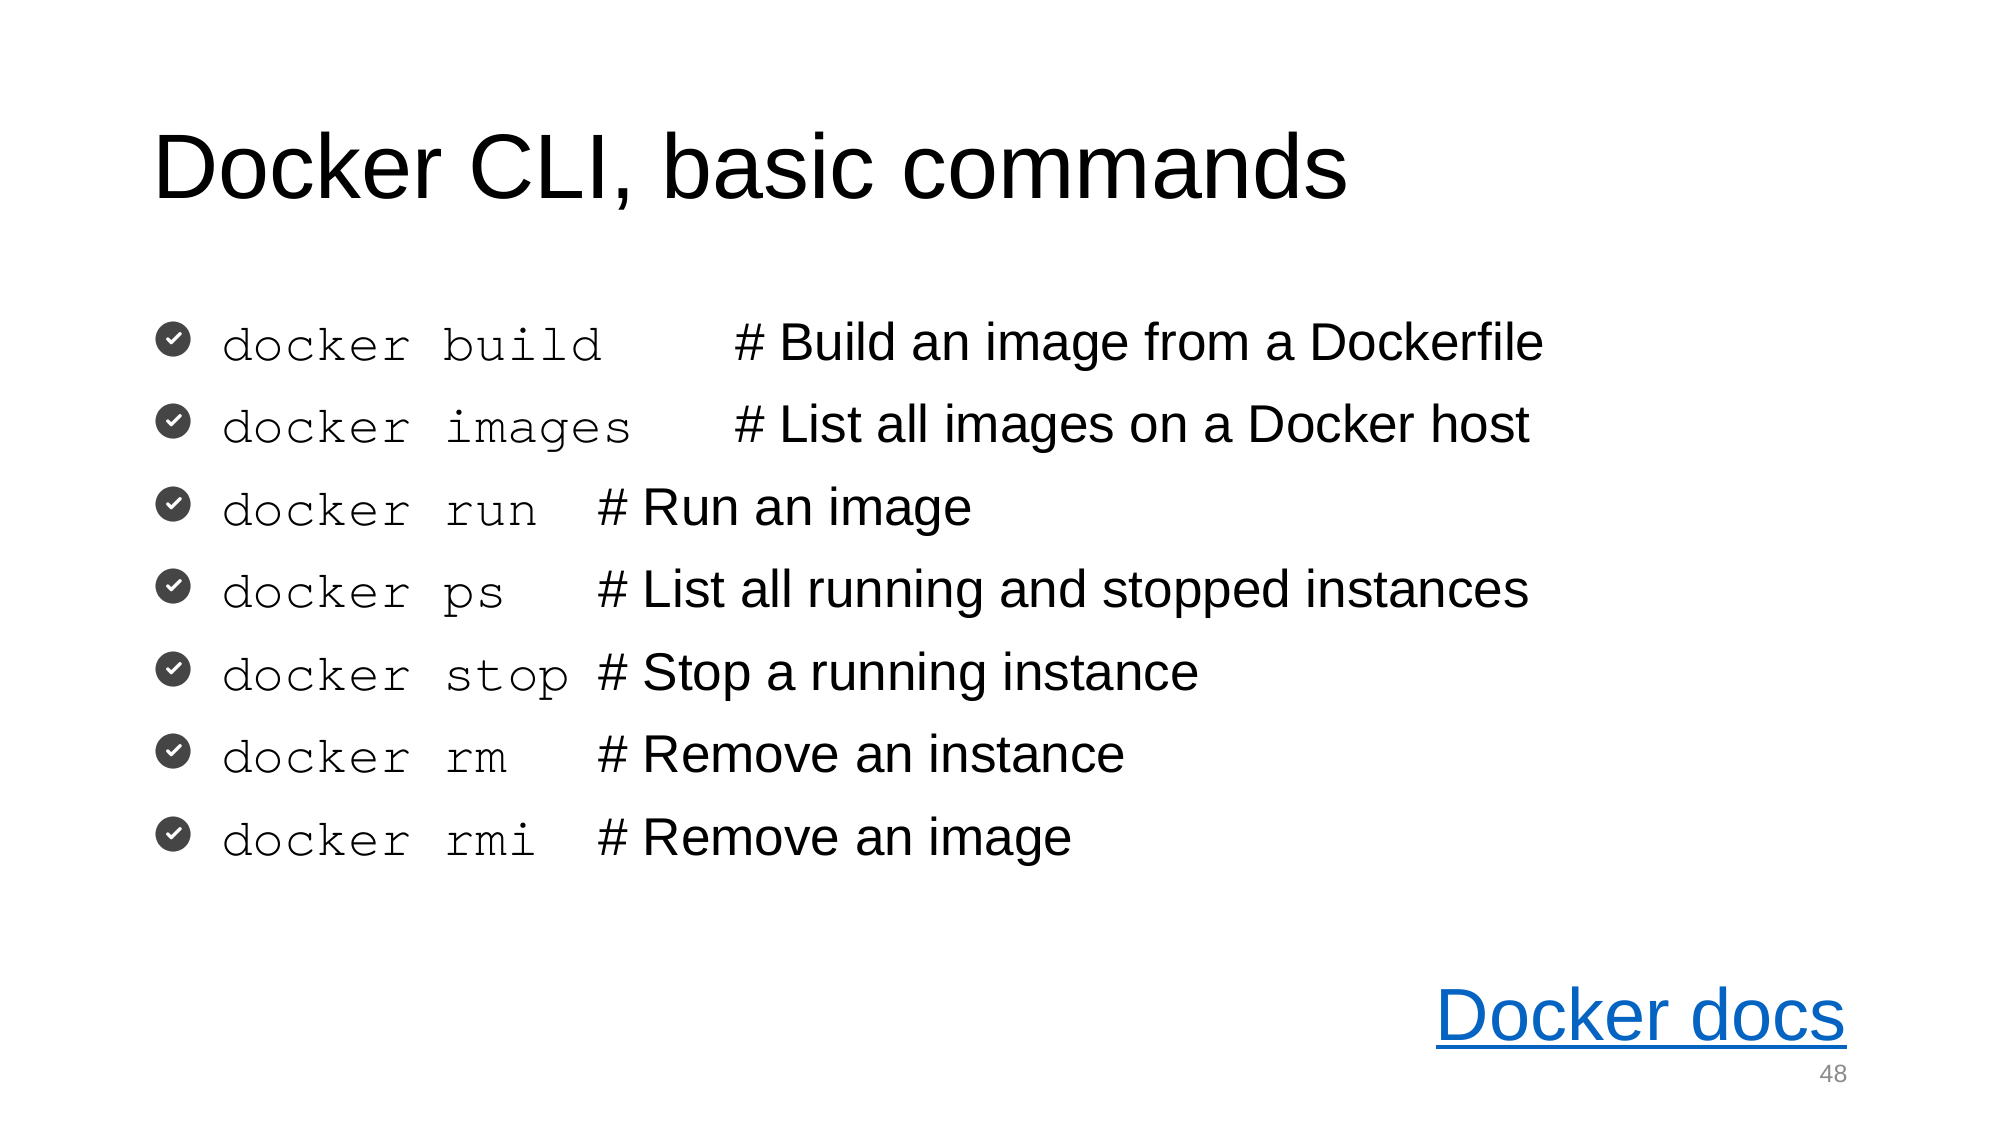

# Docker CLI, basic commands
 docker build	# Build an image from a Dockerfile
 docker images	# List all images on a Docker host
 docker run		# Run an image
 docker ps		# List all running and stopped instances
 docker stop		# Stop a running instance
 docker rm 		# Remove an instance
 docker rmi 		# Remove an image

Docker docs
48